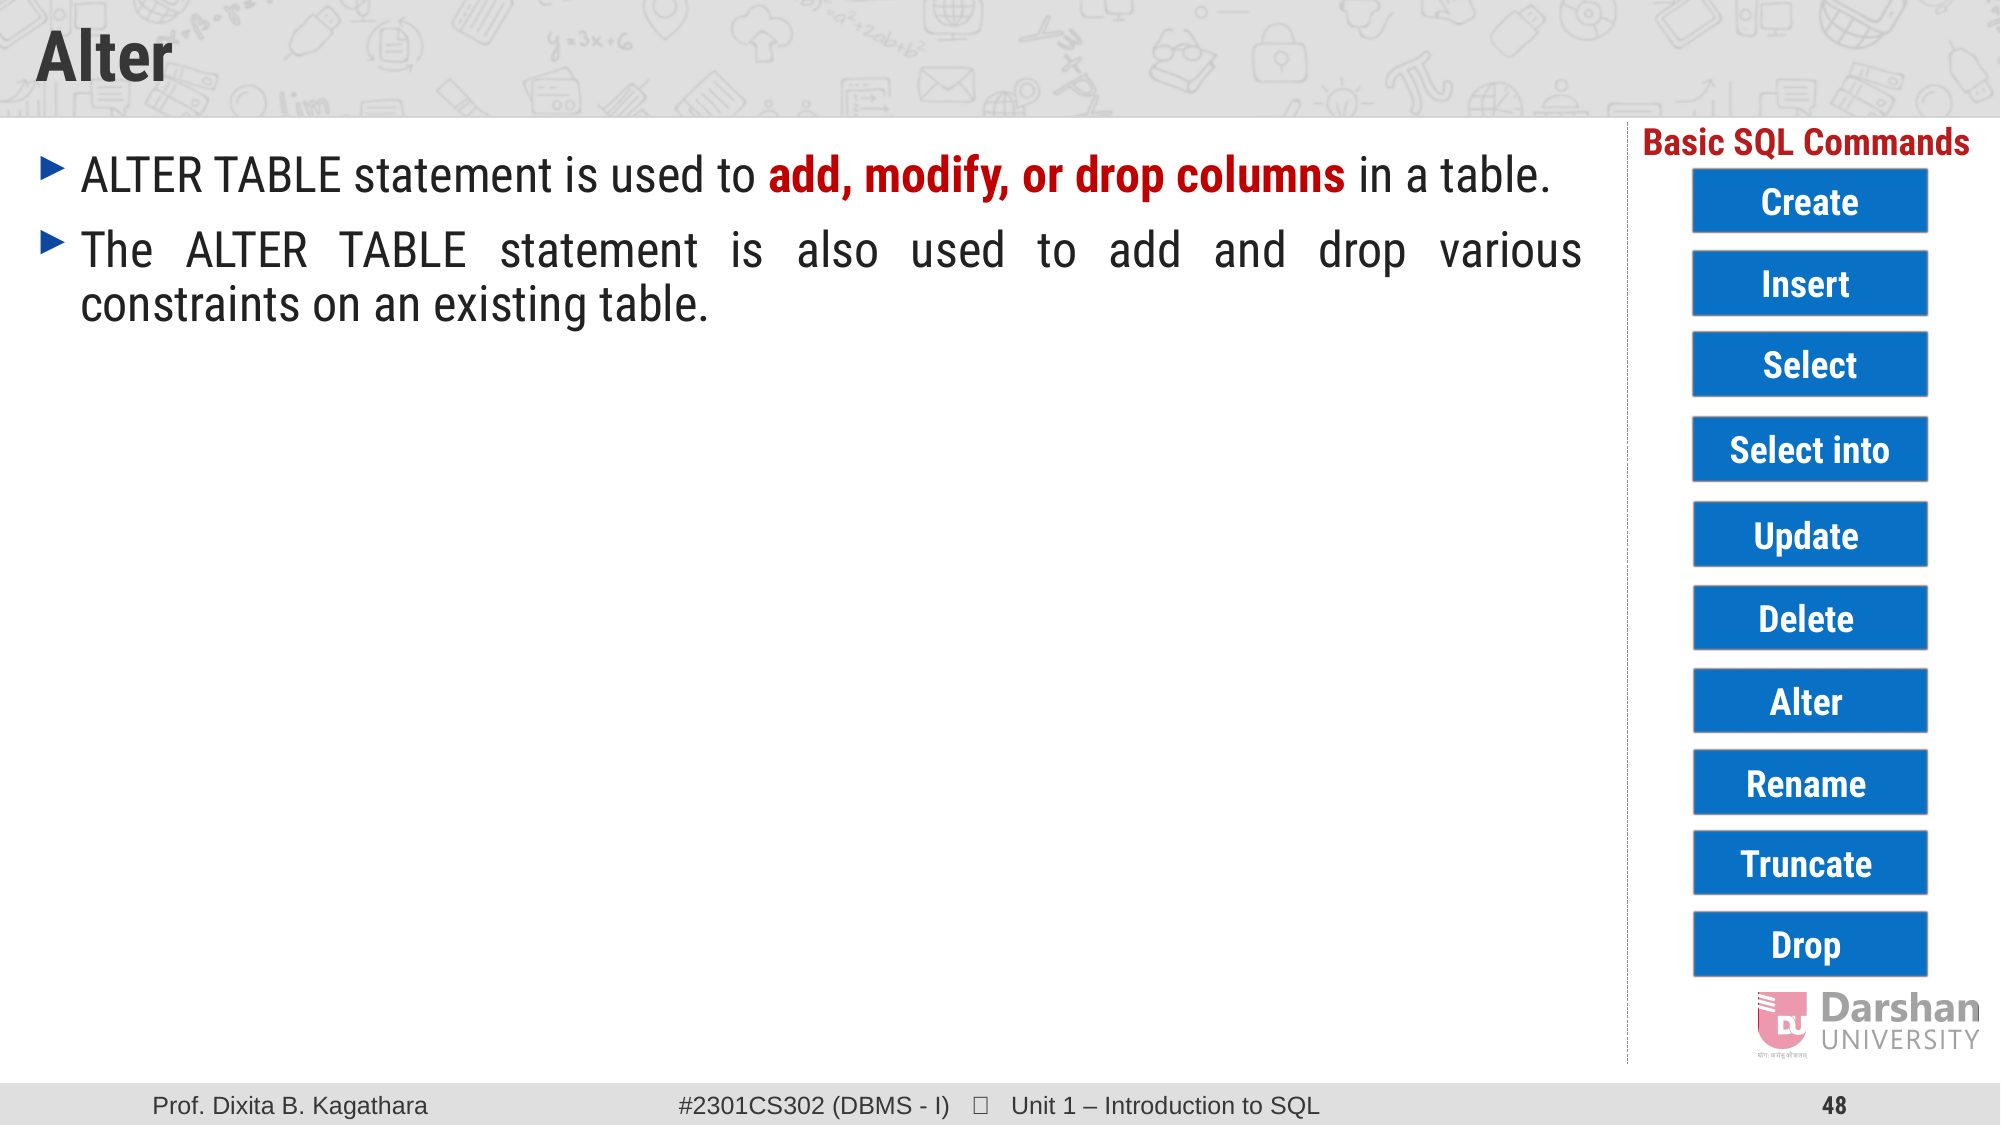

# Alter
Basic SQL Commands
ALTER TABLE statement is used to add, modify, or drop columns in a table.
The ALTER TABLE statement is also used to add and drop various constraints on an existing table.

Create
Insert
Select
Select into
Update
Delete
Alter
Rename
Truncate
Drop